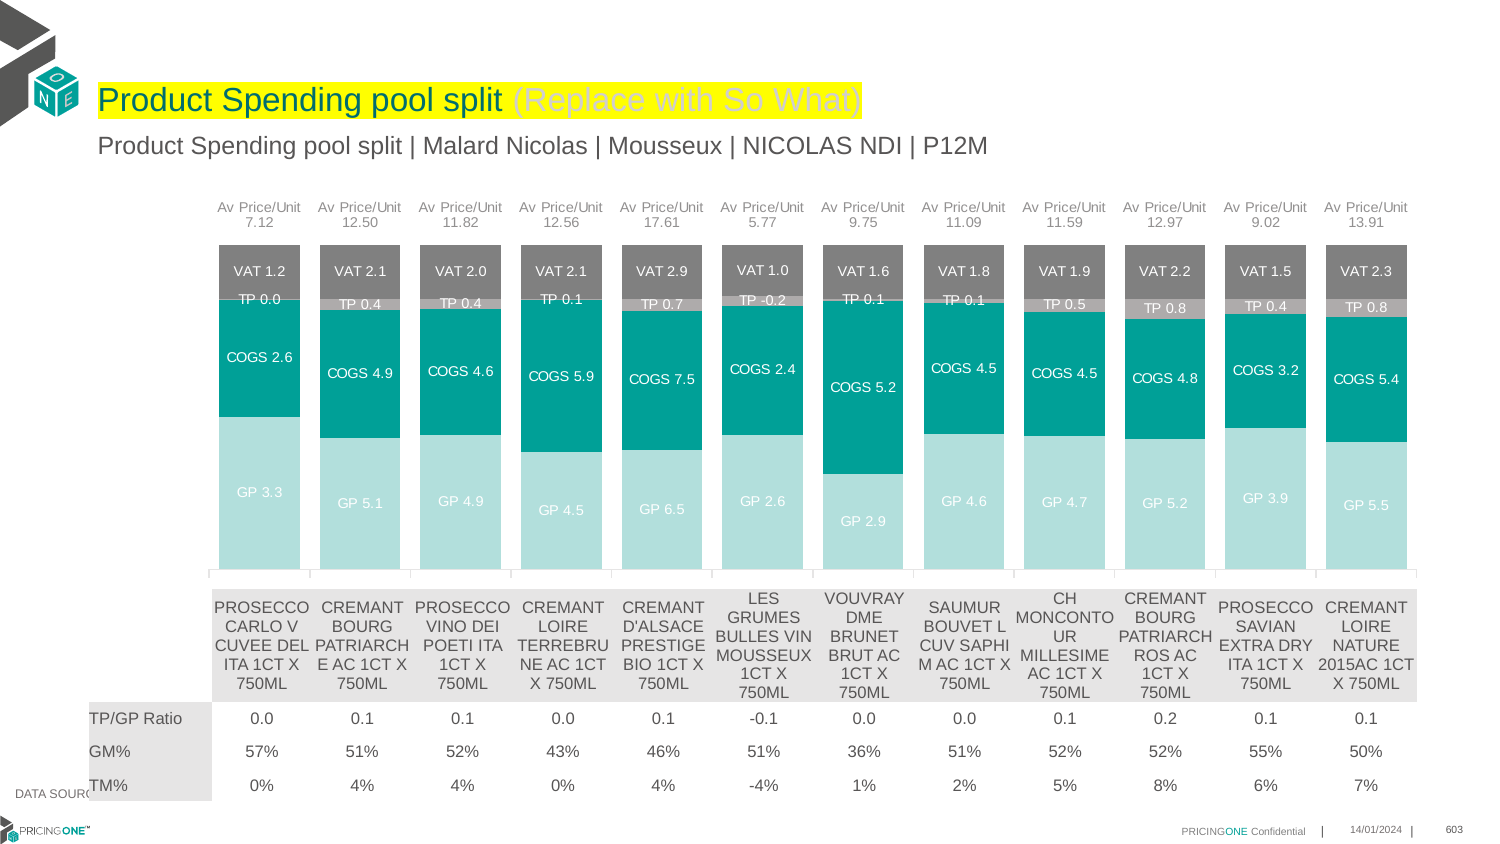

# Product Spending pool split (Replace with So What)
Product Spending pool split | Malard Nicolas | Mousseux | NICOLAS NDI | P12M

### Chart

| Category | GP | COGS | TP | VAT |
|---|---|---|---|---|
| Av Price/Unit 7.12 | 3.3441828227571113 | 2.5703111597374173 | 0.019131108679795616 | 1.1867250182348654 |
| Av Price/Unit 12.50 | 5.075900689655172 | 4.9101979310344825 | 0.42958053639847016 | 2.083141762452106 |
| Av Price/Unit 11.82 | 4.897865675340768 | 4.575730855018588 | 0.37874923585295583 | 1.9704667492771575 |
| Av Price/Unit 12.56 | 4.526699999999999 | 5.890000000000001 | 0.05031913393756149 | 2.0934038267875135 |
| Av Price/Unit 17.61 | 6.483507438016529 | 7.5443768595041325 | 0.6501460055096455 | 2.935606060606058 |
| Av Price/Unit 5.77 | 2.5530176211453743 | 2.4469823788546257 | -0.19089574155653377 | 0.9618208516886928 |
| Av Price/Unit 9.75 | 2.8716893186003682 | 5.182504604051565 | 0.0704224063842851 | 1.6249232658072432 |
| Av Price/Unit 11.09 | 4.639290666666668 | 4.456138666666667 | 0.1472079259259278 | 1.8485185185185178 |
| Av Price/Unit 11.59 | 4.745608605341246 | 4.456586053412463 | 0.4565590504451045 | 1.9317507418397613 |
| Av Price/Unit 12.97 | 5.1982682926829265 | 4.796100487804877 | 0.810509268292682 | 2.1609756097560977 |
| Av Price/Unit 9.02 | 3.9325832727272725 | 3.1566301818181812 | 0.4259380606060619 | 1.5030303030303018 |
| Av Price/Unit 13.91 | 5.46106 | 5.357520000000002 | 0.7728778494623665 | 2.3182795698924727 |
|  | PROSECCO CARLO V CUVEE DEL ITA 1CT X 750ML | CREMANT BOURG PATRIARCHE AC 1CT X 750ML | PROSECCO VINO DEI POETI ITA 1CT X 750ML | CREMANT LOIRE TERREBRUNE AC 1CT X 750ML | CREMANT D'ALSACE PRESTIGE BIO 1CT X 750ML | LES GRUMES BULLES VIN MOUSSEUX 1CT X 750ML | VOUVRAY DME BRUNET BRUT AC 1CT X 750ML | SAUMUR BOUVET L CUV SAPHI M AC 1CT X 750ML | CH MONCONTOUR MILLESIME AC 1CT X 750ML | CREMANT BOURG PATRIARCH ROS AC 1CT X 750ML | PROSECCO SAVIAN EXTRA DRY ITA 1CT X 750ML | CREMANT LOIRE NATURE 2015AC 1CT X 750ML |
| --- | --- | --- | --- | --- | --- | --- | --- | --- | --- | --- | --- | --- |
| TP/GP Ratio | 0.0 | 0.1 | 0.1 | 0.0 | 0.1 | -0.1 | 0.0 | 0.0 | 0.1 | 0.2 | 0.1 | 0.1 |
| GM% | 57% | 51% | 52% | 43% | 46% | 51% | 36% | 51% | 52% | 52% | 55% | 50% |
| TM% | 0% | 4% | 4% | 0% | 4% | -4% | 1% | 2% | 5% | 8% | 6% | 7% |
DATA SOURCE: Client P&L

14/01/2024
603